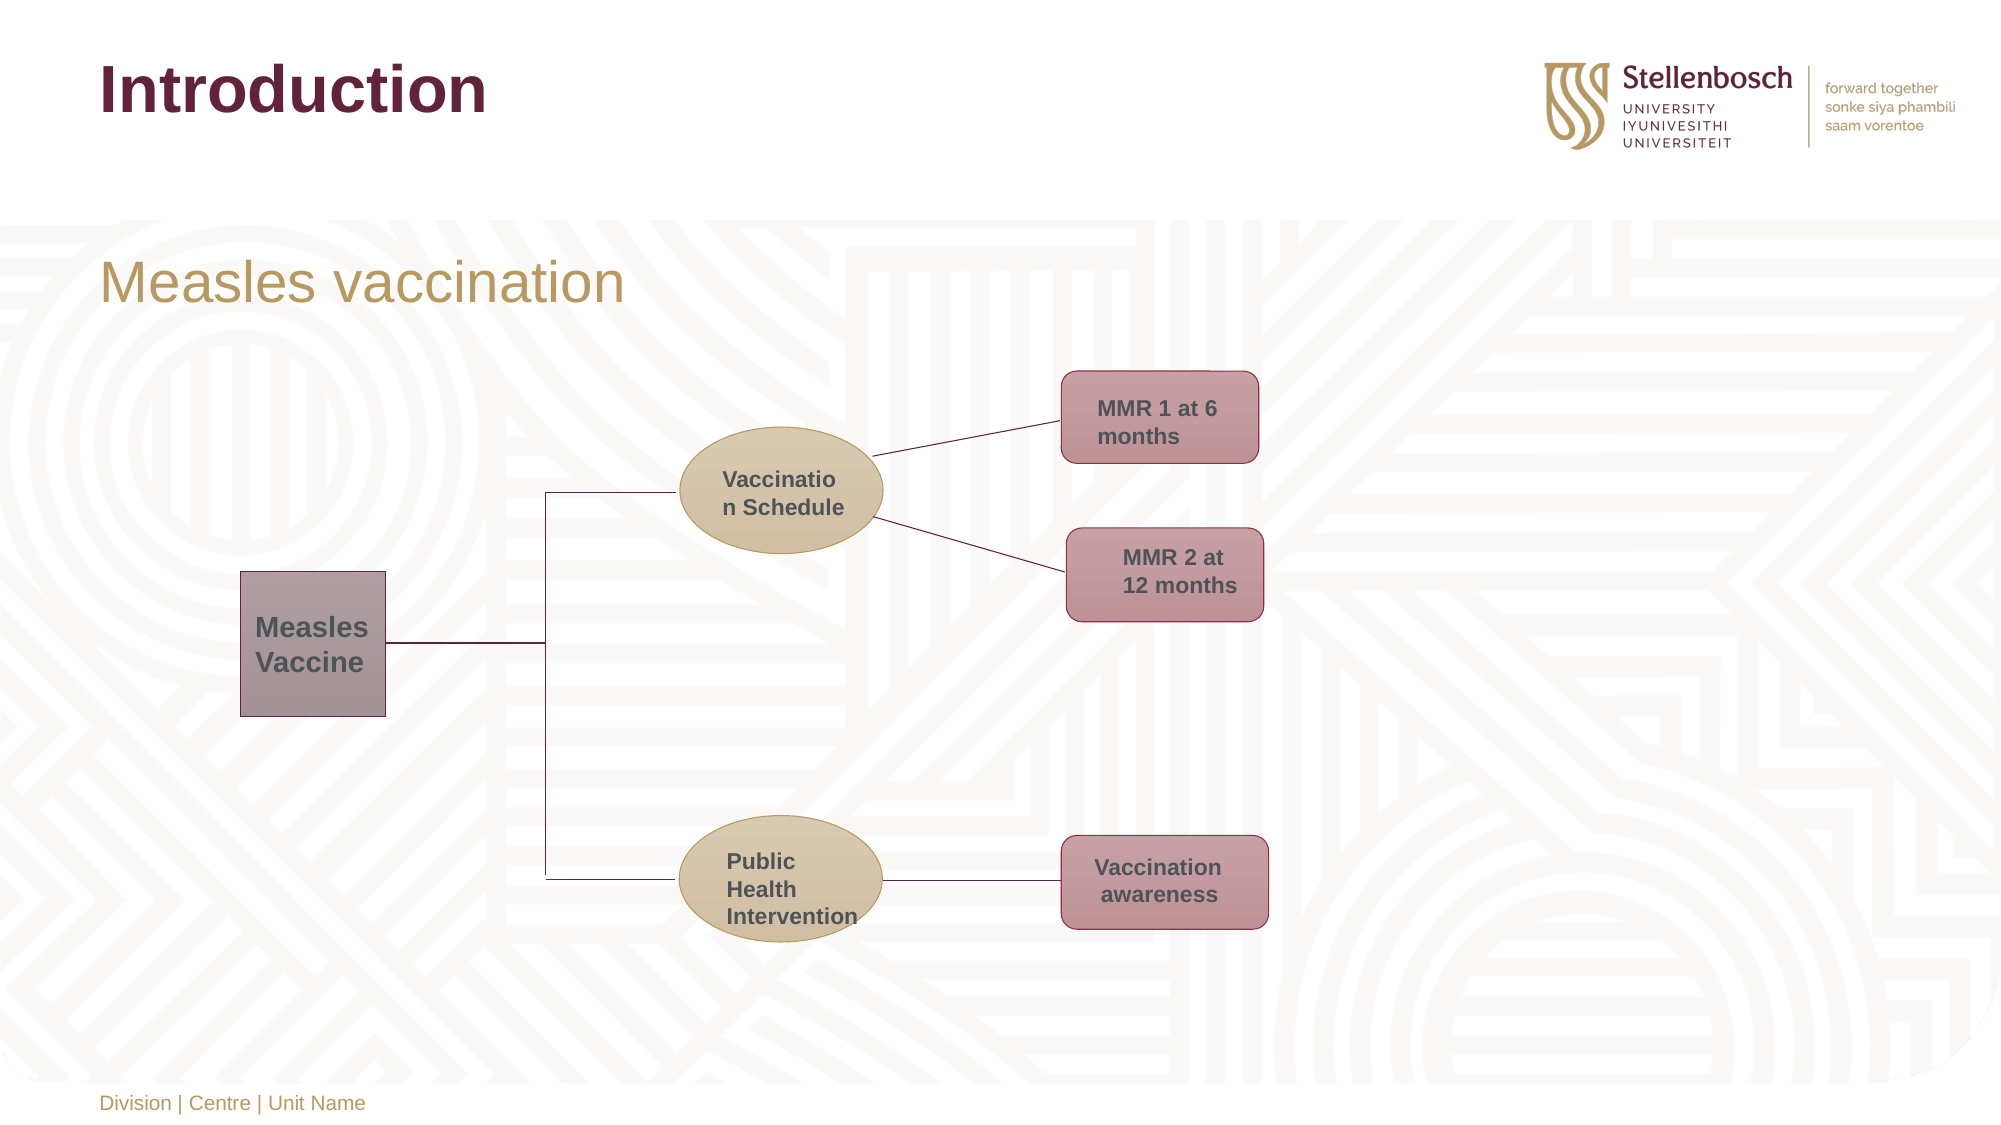

# Introduction
Measles vaccination

MMR 1 at 6 months

Vaccination Schedule

MMR 2 at 12 months
Measles Vaccine

Public Health Intervention
Vaccination awareness